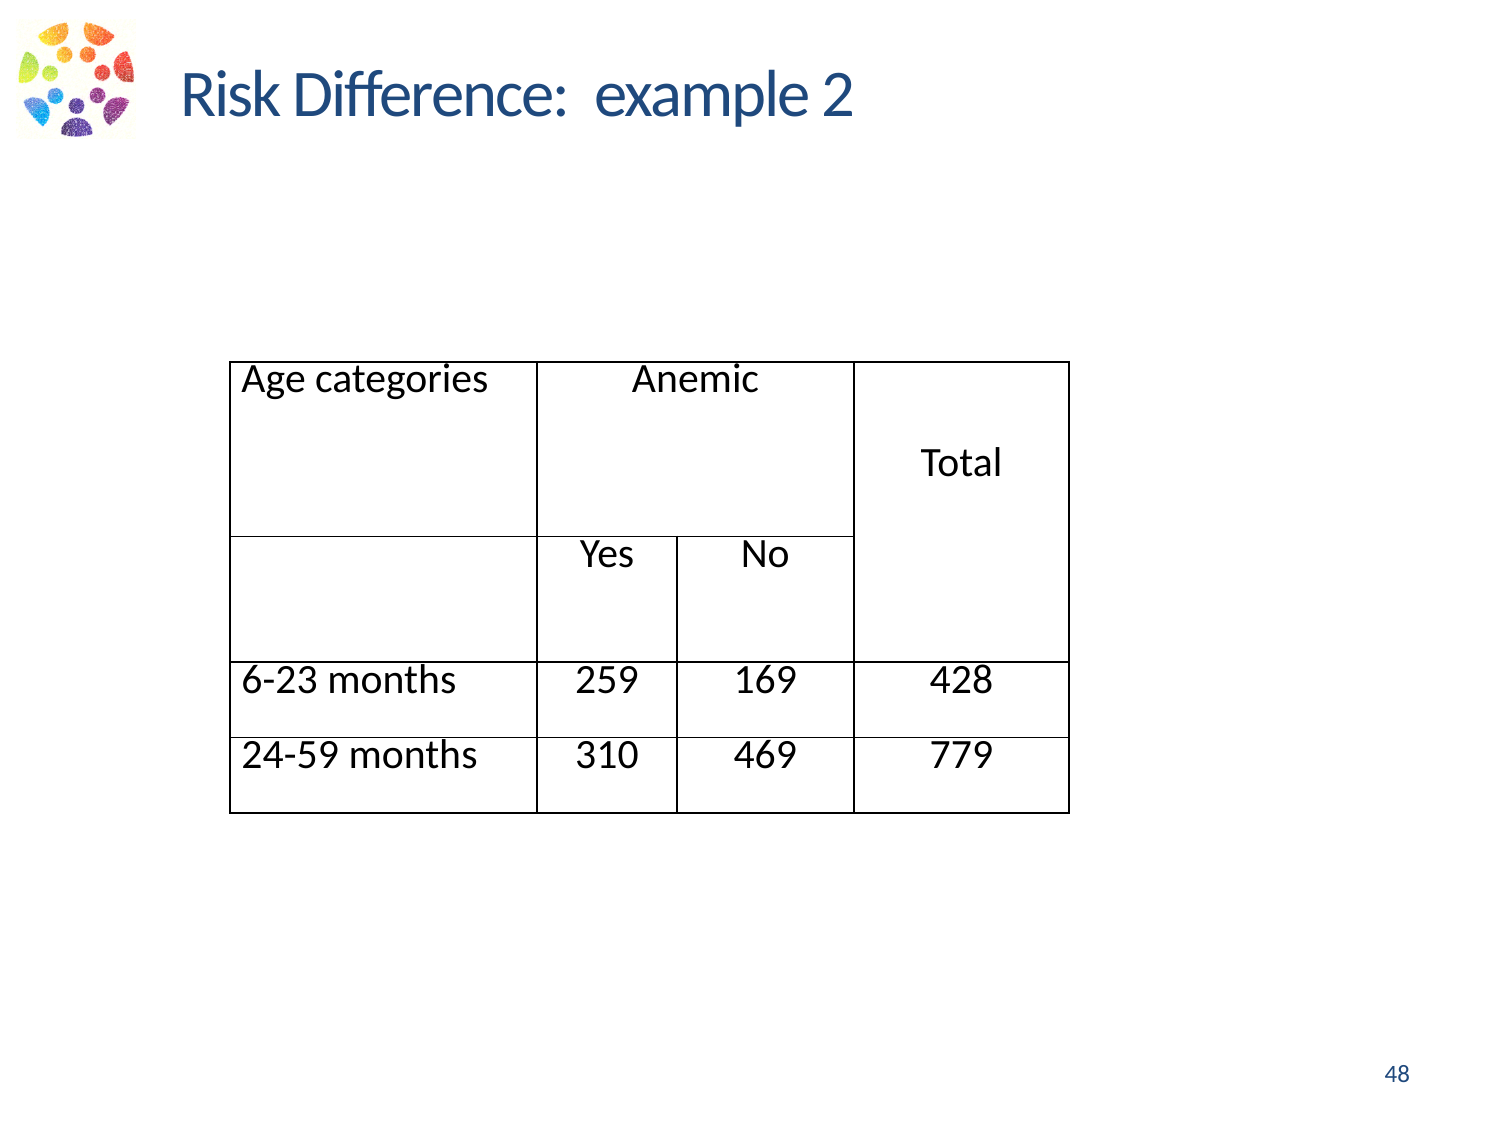

Risk Difference:  example 2
| Age categories | Anemic |  | Total |
| --- | --- | --- | --- |
|  | Yes | No |  |
| 6-23 months | 259 | 169 | 428 |
| 24-59 months | 310 | 469 | 779 |

48